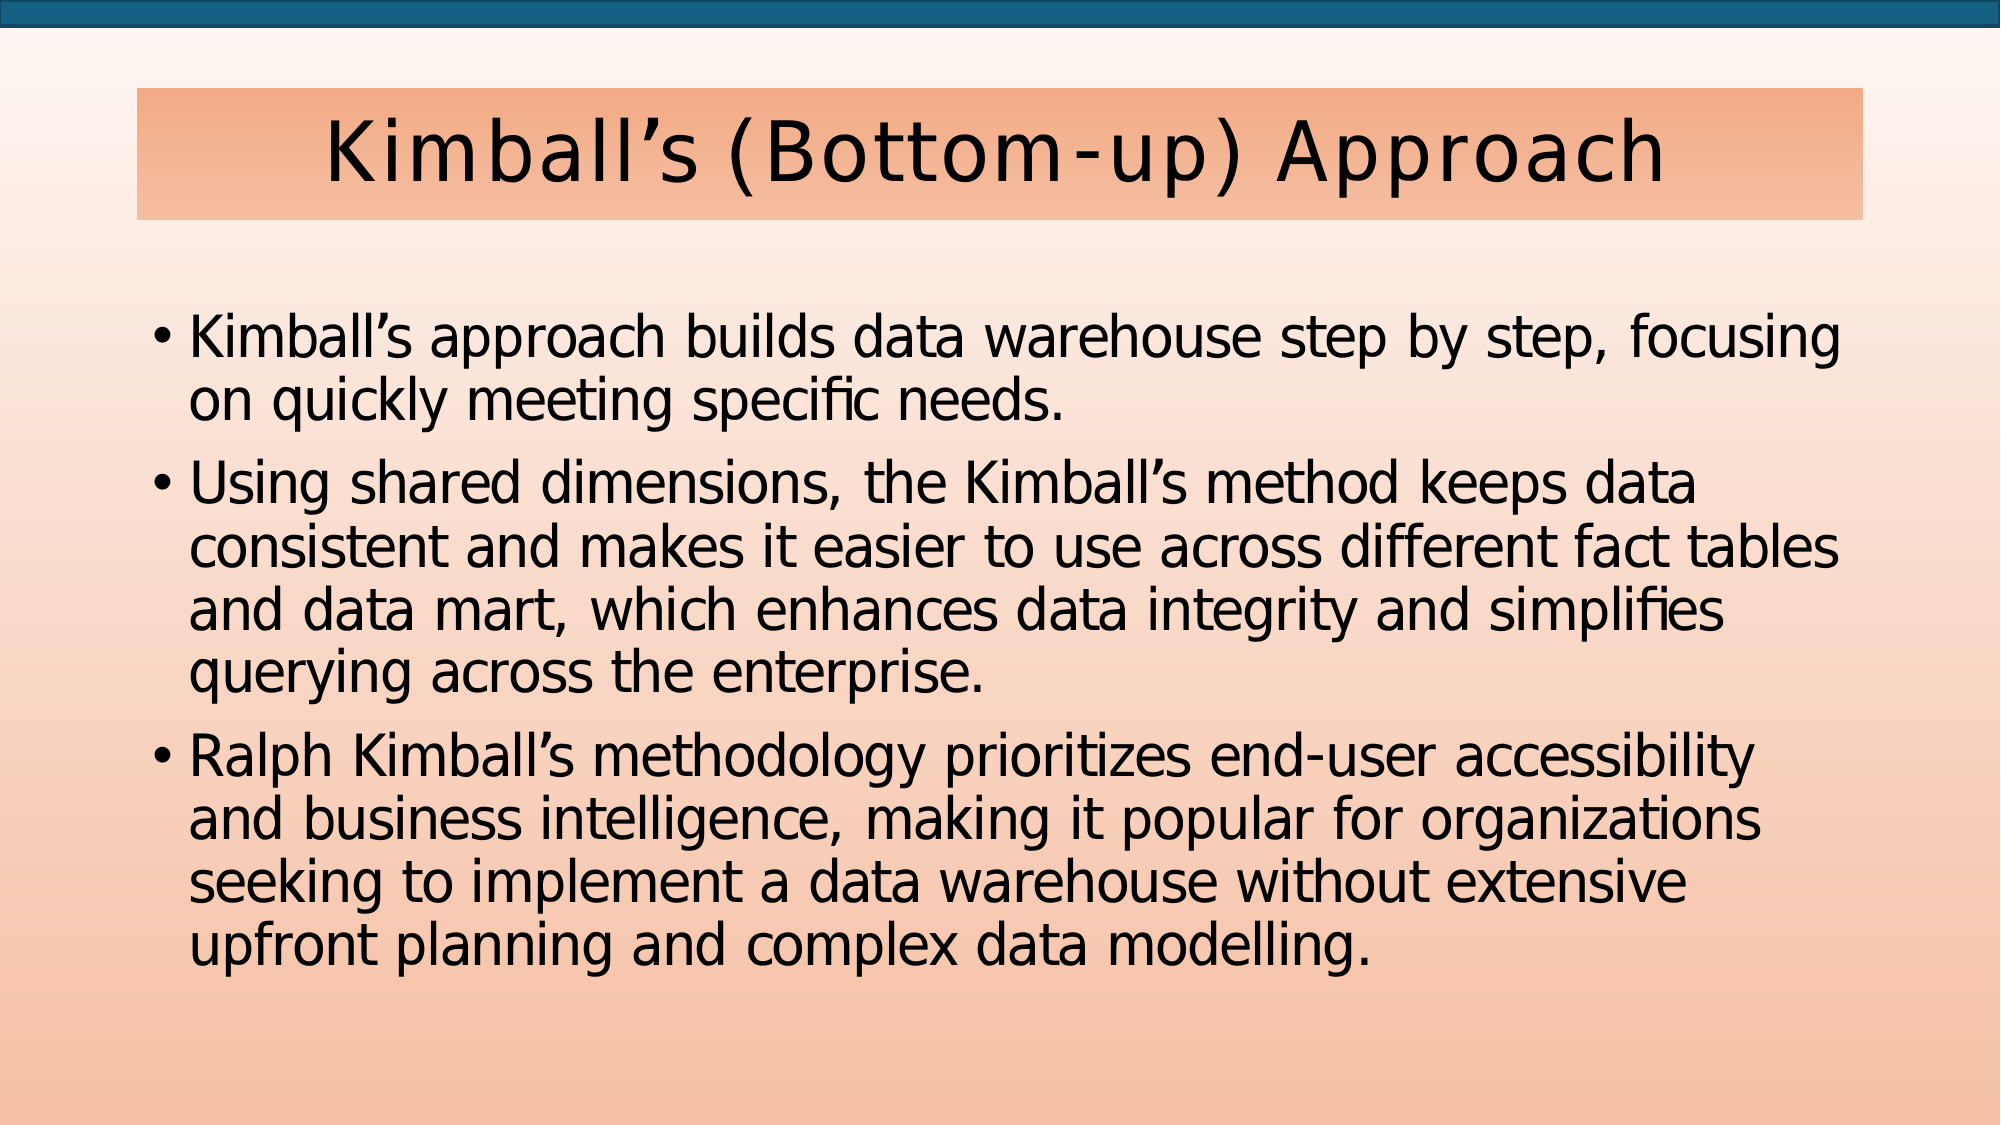

# Kimball’s (Bottom-up) Approach
Kimball’s approach builds data warehouse step by step, focusing on quickly meeting specific needs.
Using shared dimensions, the Kimball’s method keeps data consistent and makes it easier to use across different fact tables and data mart, which enhances data integrity and simplifies querying across the enterprise.
Ralph Kimball’s methodology prioritizes end-user accessibility and business intelligence, making it popular for organizations seeking to implement a data warehouse without extensive upfront planning and complex data modelling.